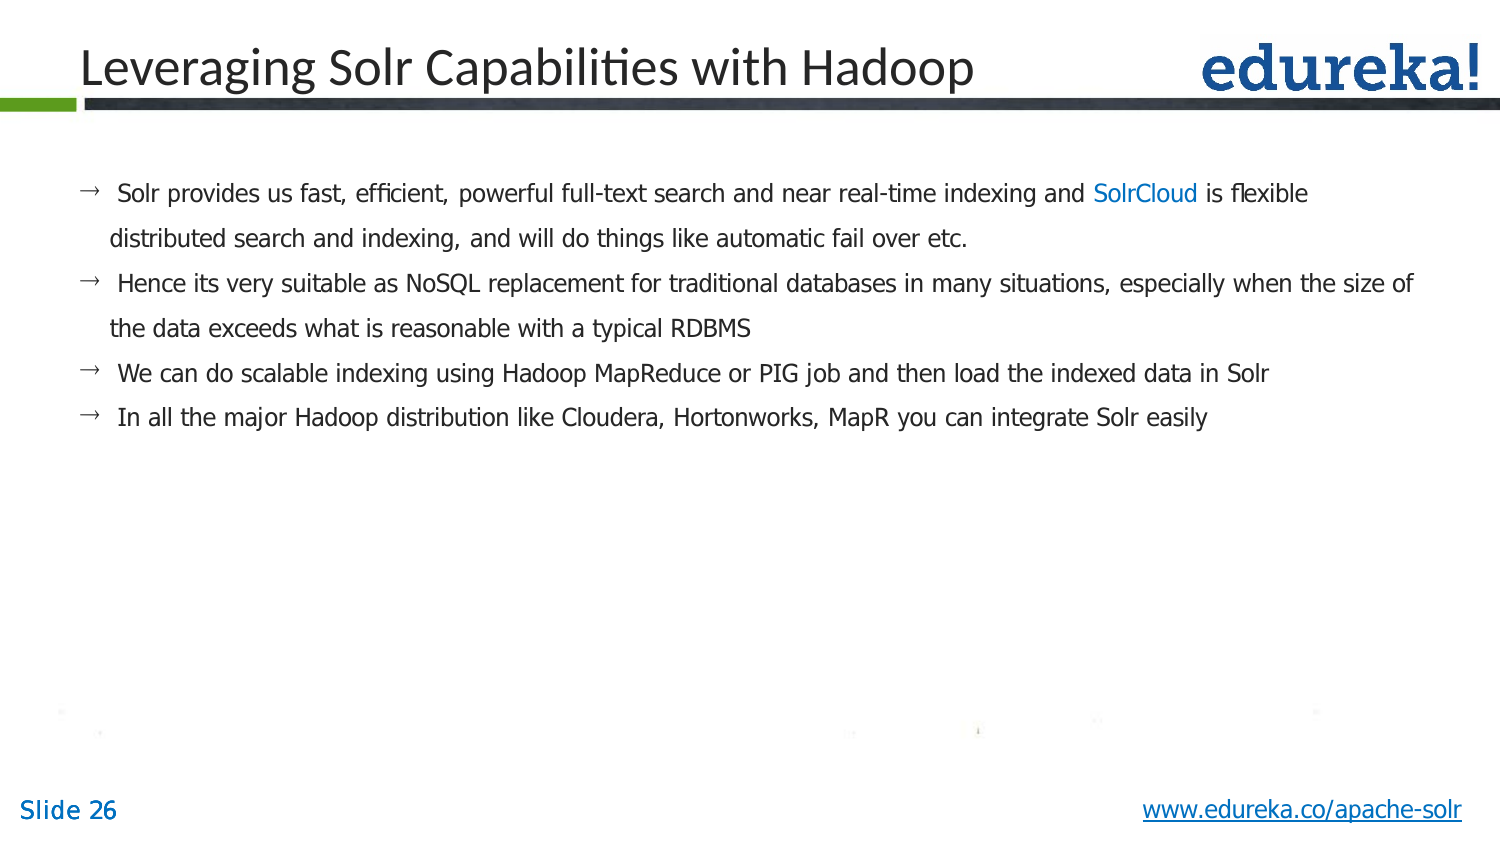

Leveraging Solr Capabilities with Hadoop
 Solr provides us fast, efficient, powerful full-text search and near real-time indexing and SolrCloud is flexible distributed search and indexing, and will do things like automatic fail over etc.
 Hence its very suitable as NoSQL replacement for traditional databases in many situations, especially when the size of the data exceeds what is reasonable with a typical RDBMS
 We can do scalable indexing using Hadoop MapReduce or PIG job and then load the indexed data in Solr
 In all the major Hadoop distribution like Cloudera, Hortonworks, MapR you can integrate Solr easily